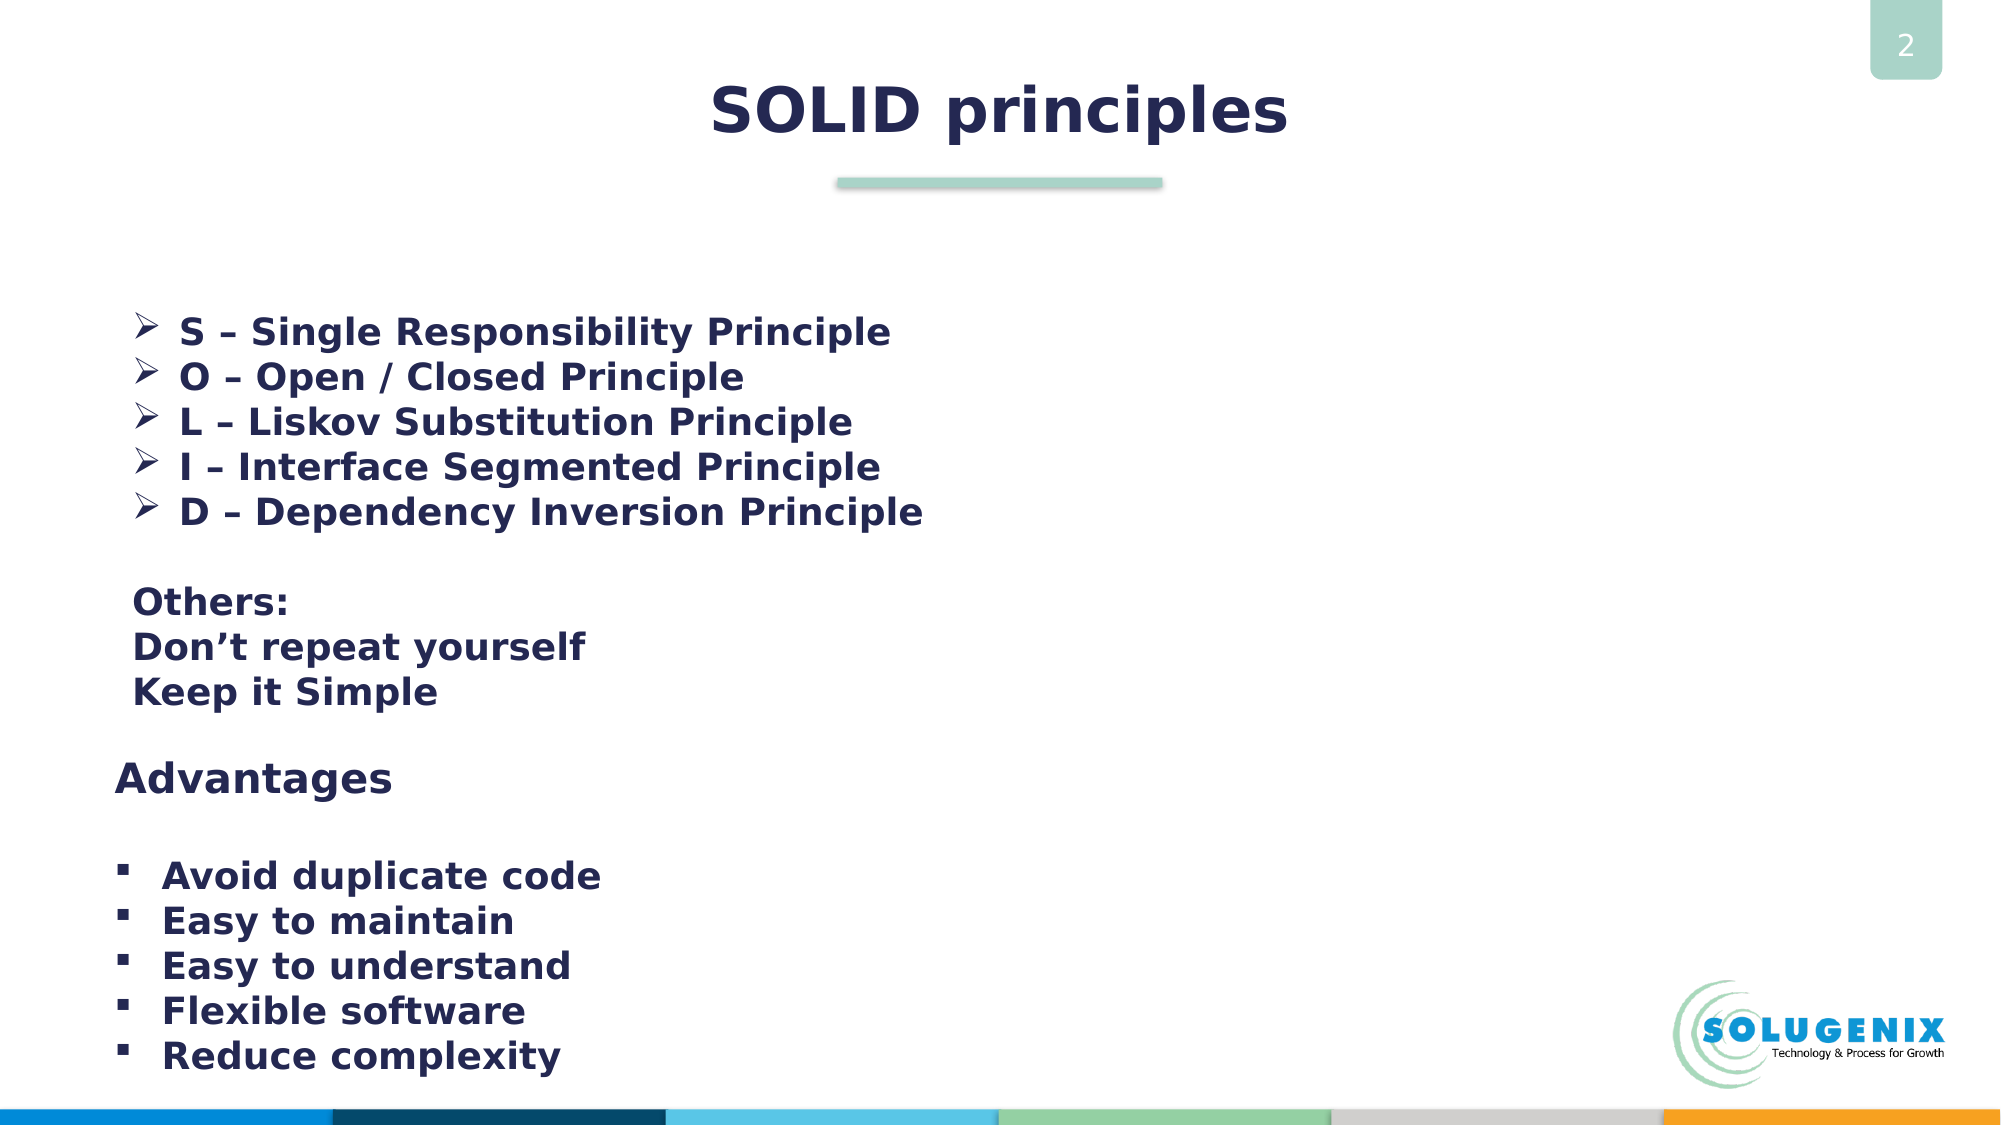

# SOLID principles

S – Single Responsibility Principle
O – Open / Closed Principle
L – Liskov Substitution Principle
I – Interface Segmented Principle
D – Dependency Inversion Principle

Others:
Don’t repeat yourself
Keep it Simple

Advantages

Avoid duplicate code
Easy to maintain
Easy to understand
Flexible software
Reduce complexity